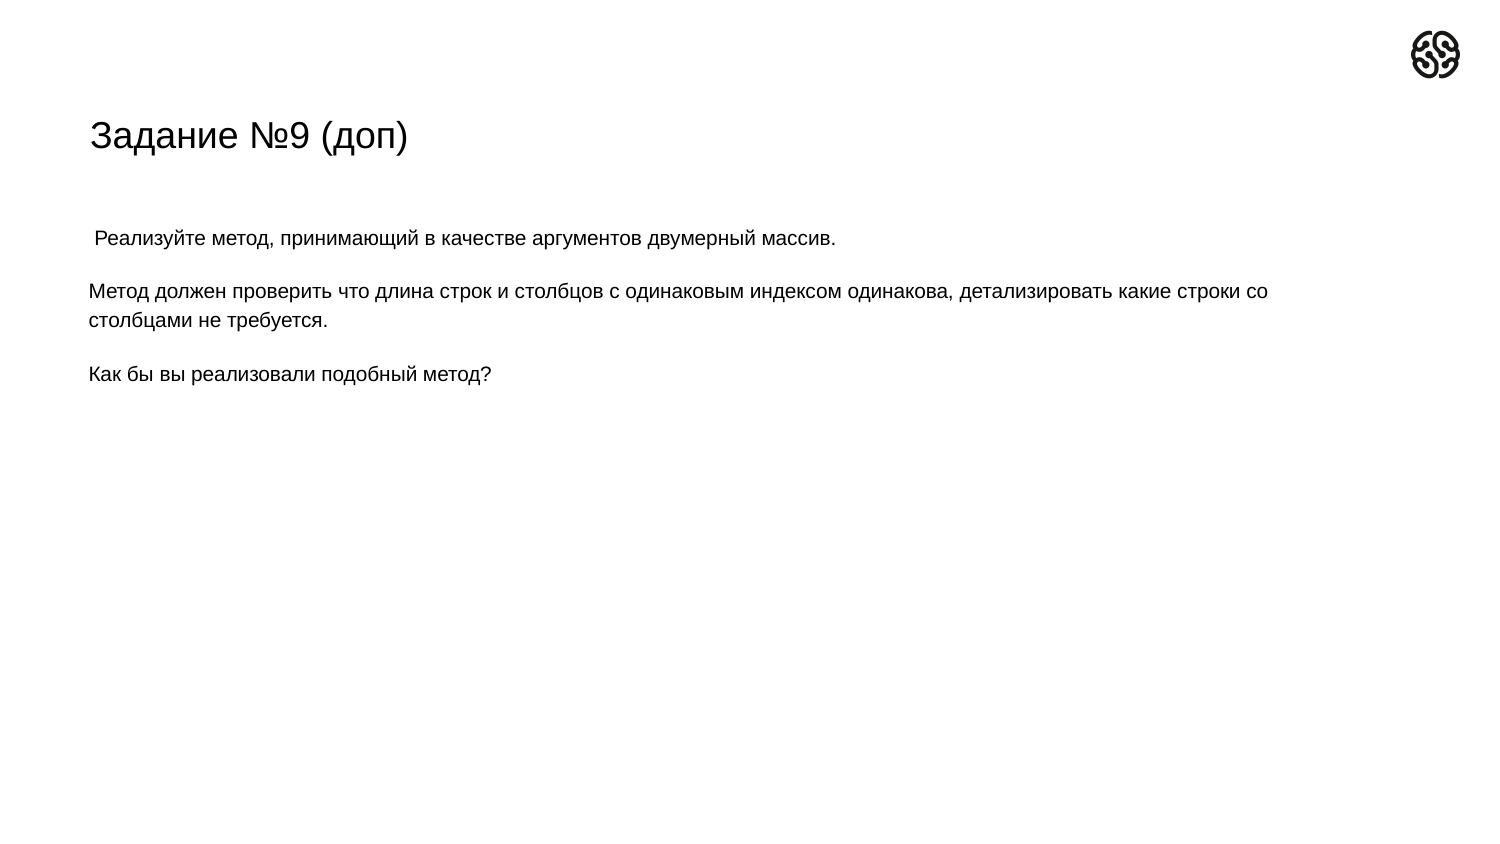

# Задание №9 (доп)
 Реализуйте метод, принимающий в качестве аргументов двумерный массив.
Метод должен проверить что длина строк и столбцов с одинаковым индексом одинакова, детализировать какие строки со столбцами не требуется.
Как бы вы реализовали подобный метод?